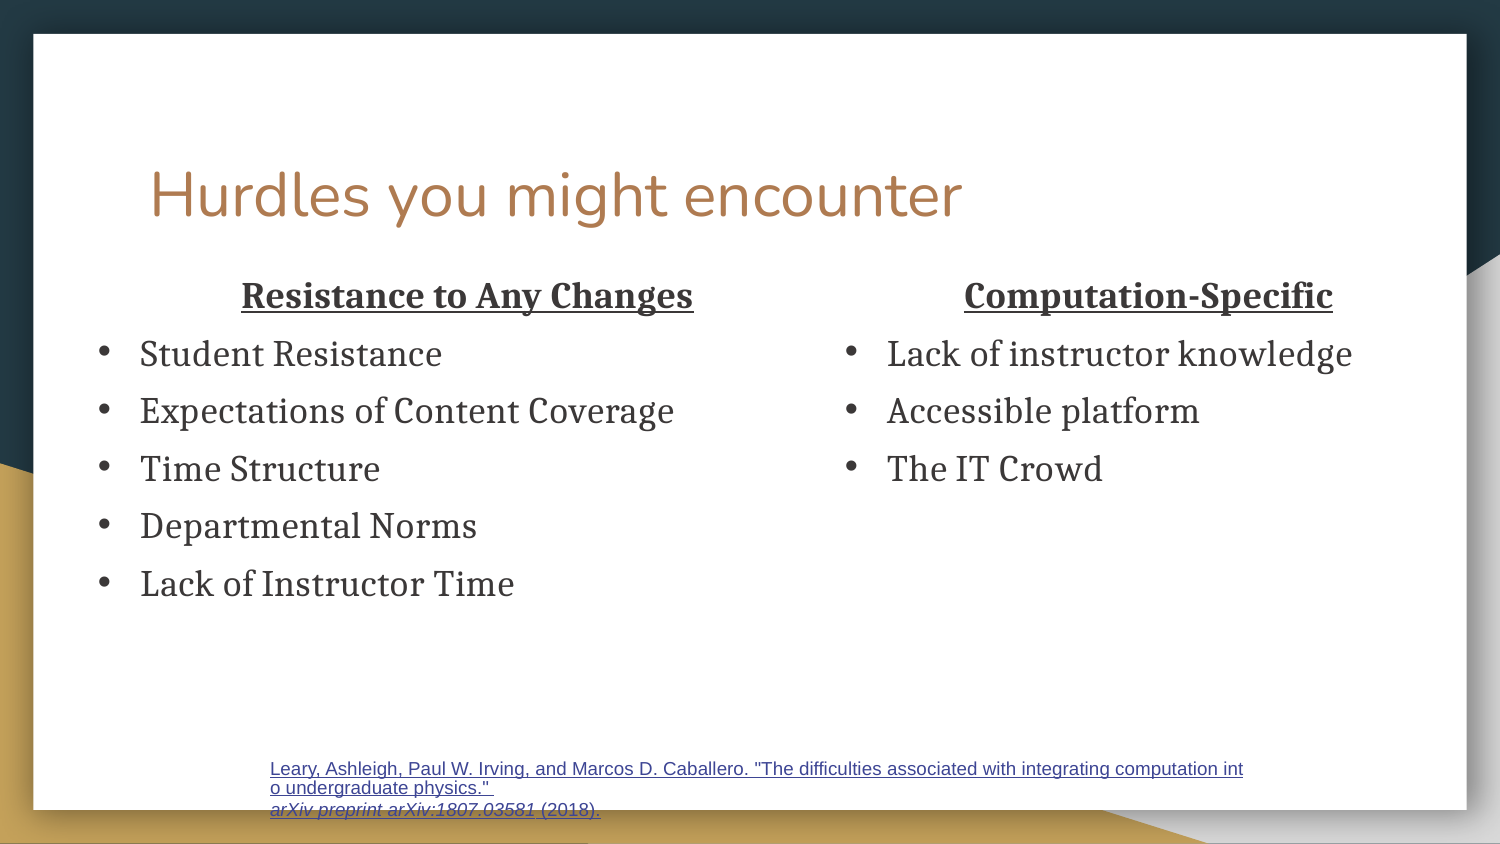

# Hurdles you might encounter
Resistance to Any Changes
Student Resistance
Expectations of Content Coverage
Time Structure
Departmental Norms
Lack of Instructor Time

Computation-Specific
Lack of instructor knowledge
Accessible platform
The IT Crowd
Leary, Ashleigh, Paul W. Irving, and Marcos D. Caballero. "The difficulties associated with integrating computation into undergraduate physics." arXiv preprint arXiv:1807.03581 (2018).